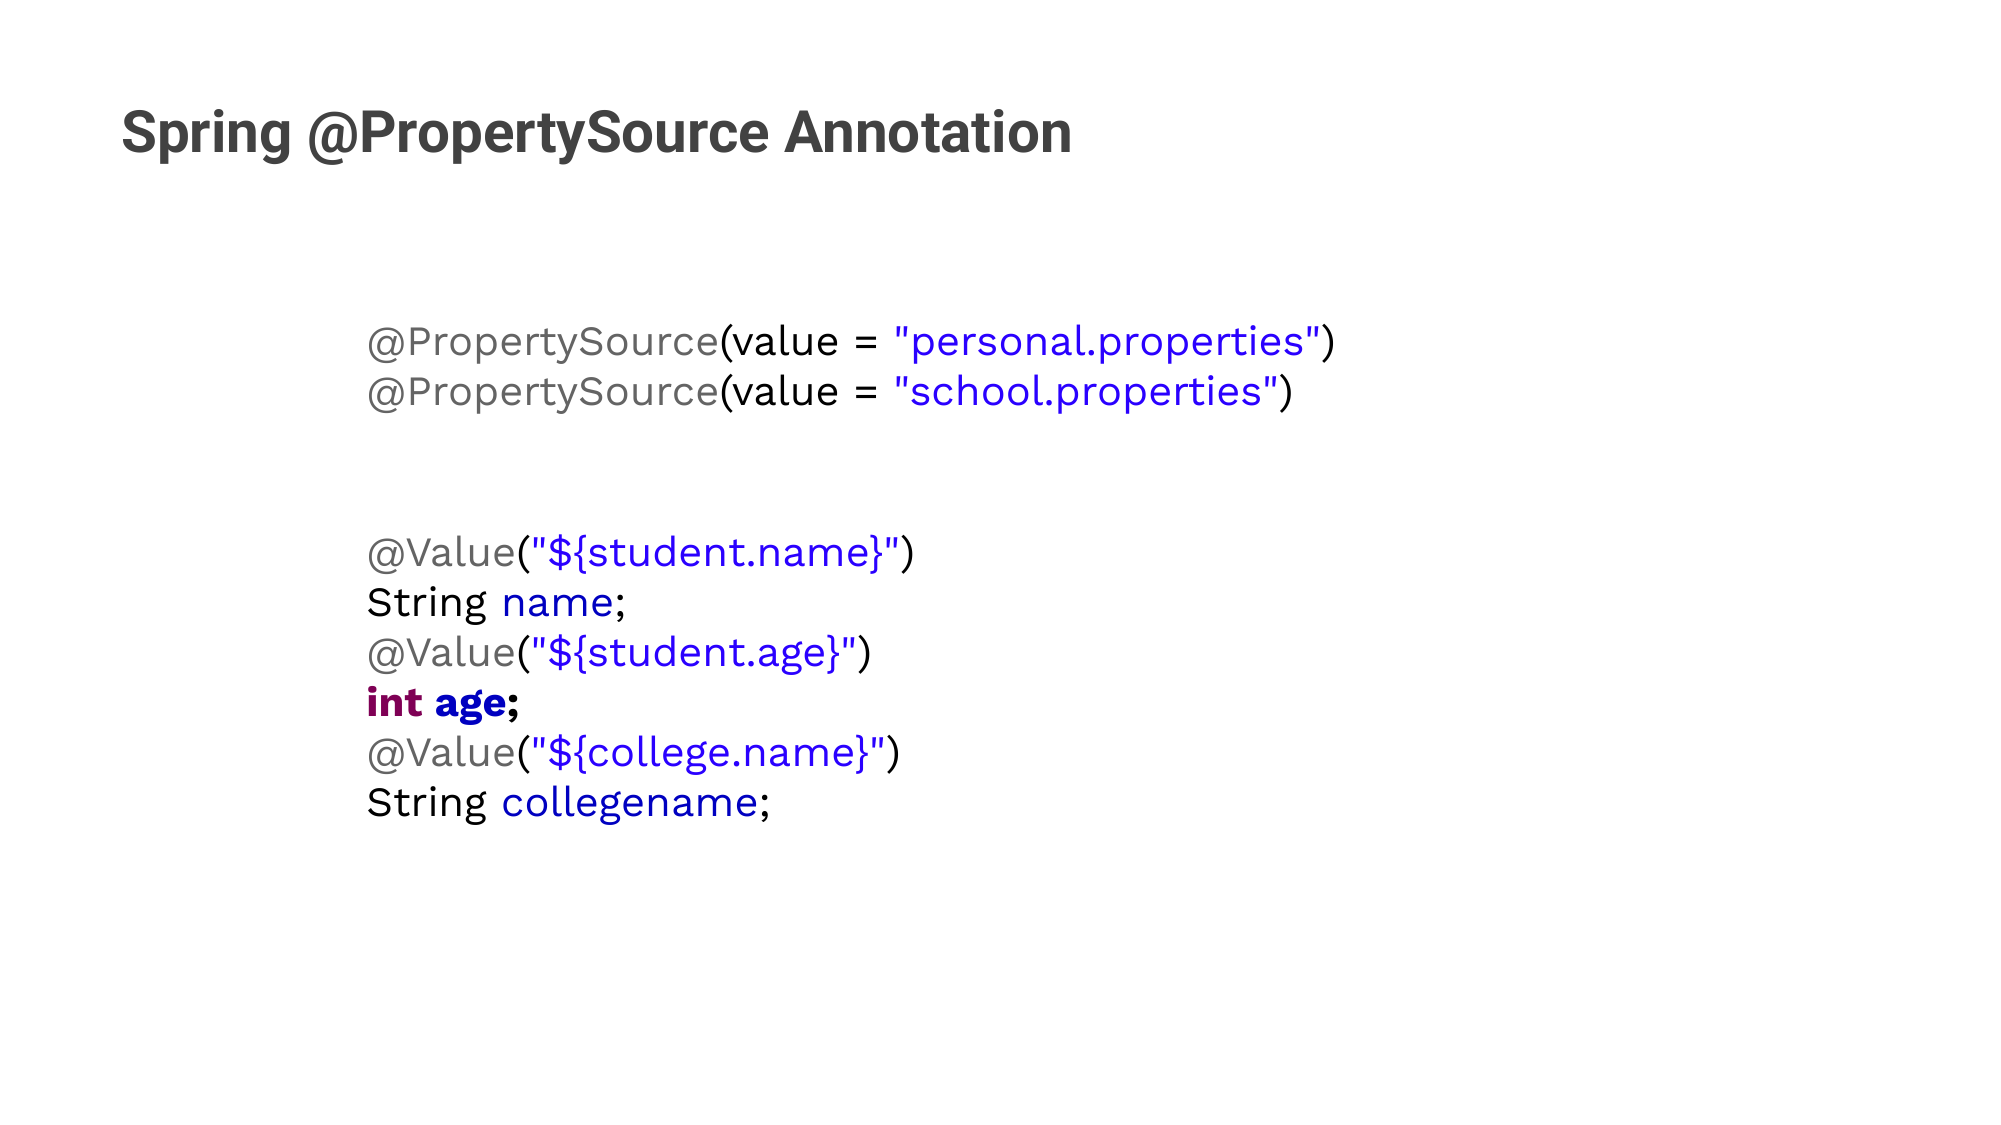

Spring @PropertySource Annotation
@PropertySource(value = "personal.properties")
@PropertySource(value = "school.properties")
@Value("${student.name}")
String name;
@Value("${student.age}")
int age;
@Value("${college.name}")
String collegename;